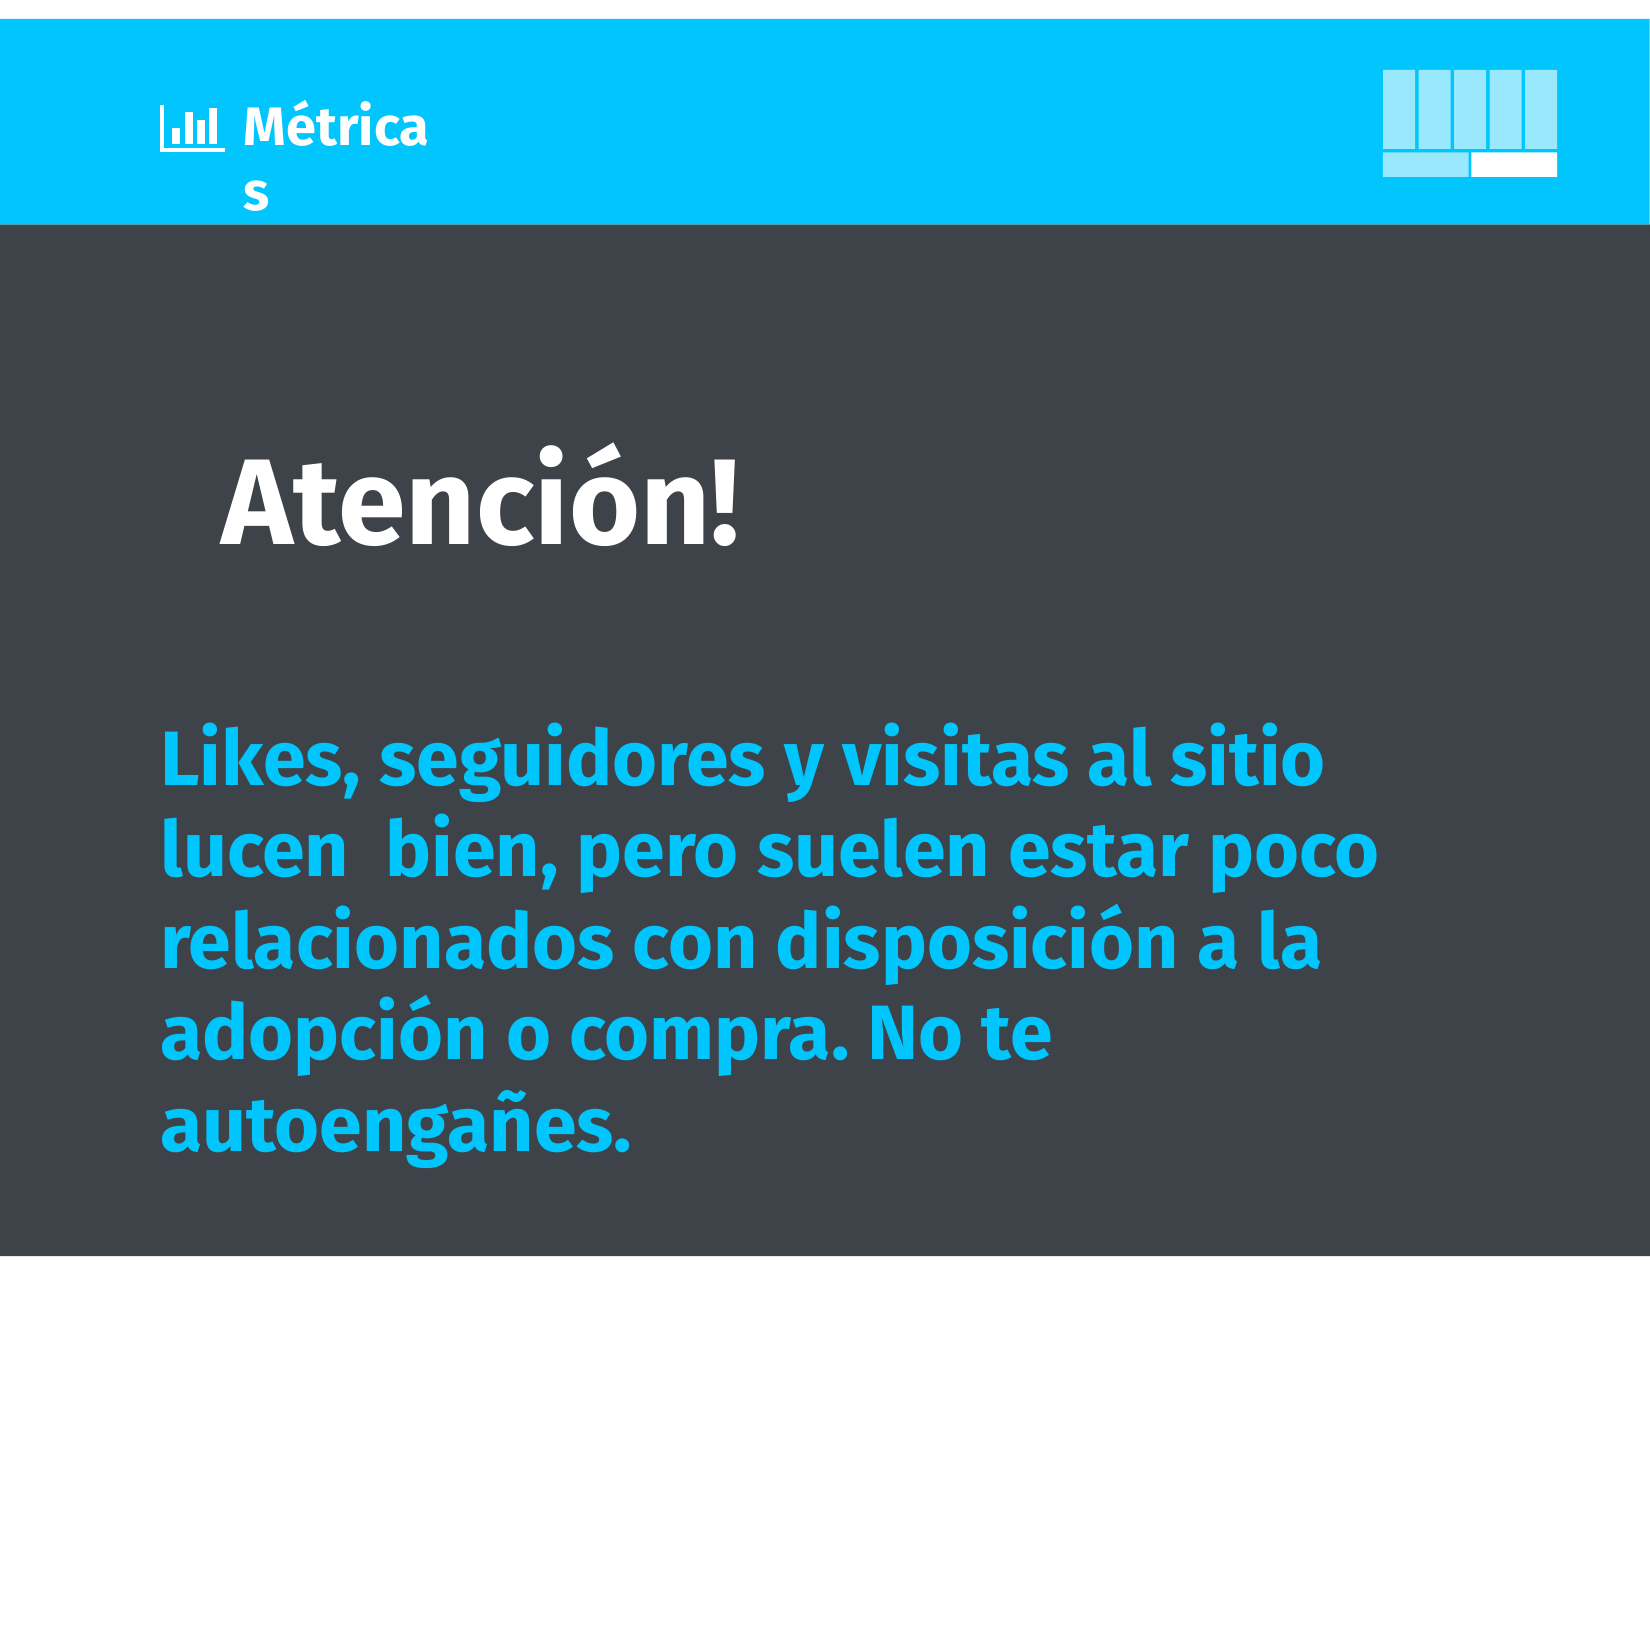

Métricas

Atención!
Likes, seguidores y visitas al sitio lucen  bien, pero suelen estar poco  relacionados con disposición a la  adopción o compra. No te  autoengañes.